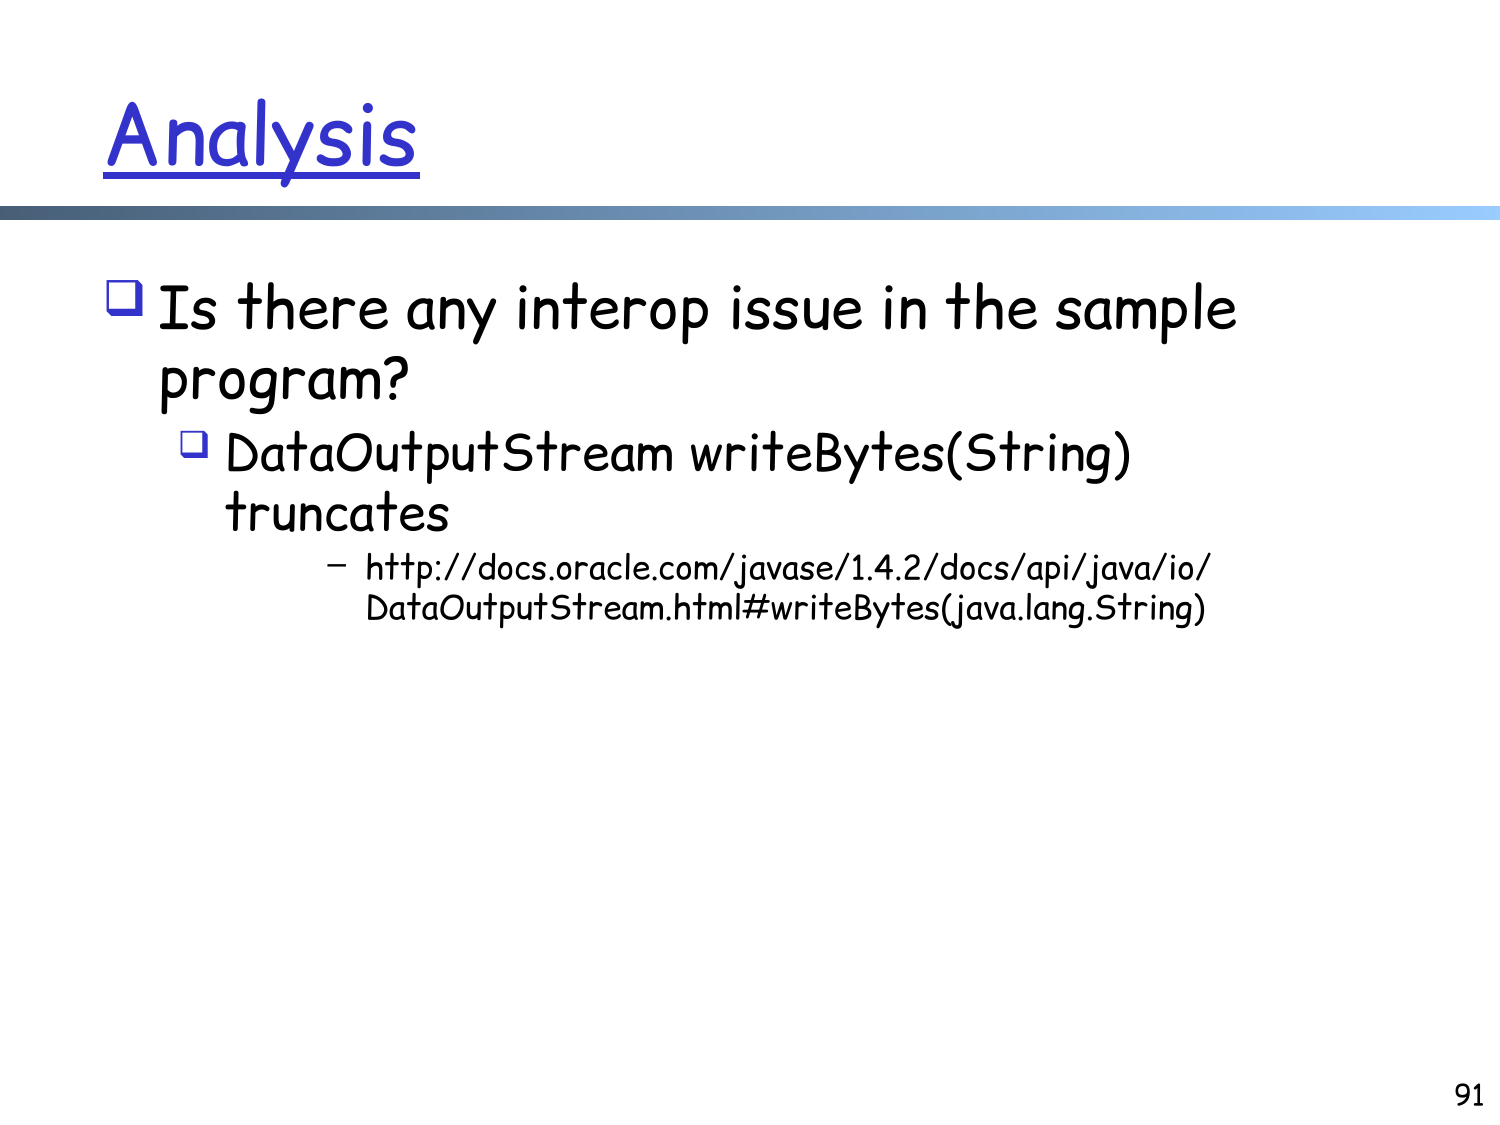

# Analysis
Is there any interop issue in the sample program?
DataOutputStream writeBytes(String) truncates
http://docs.oracle.com/javase/1.4.2/docs/api/java/io/DataOutputStream.html#writeBytes(java.lang.String)

91